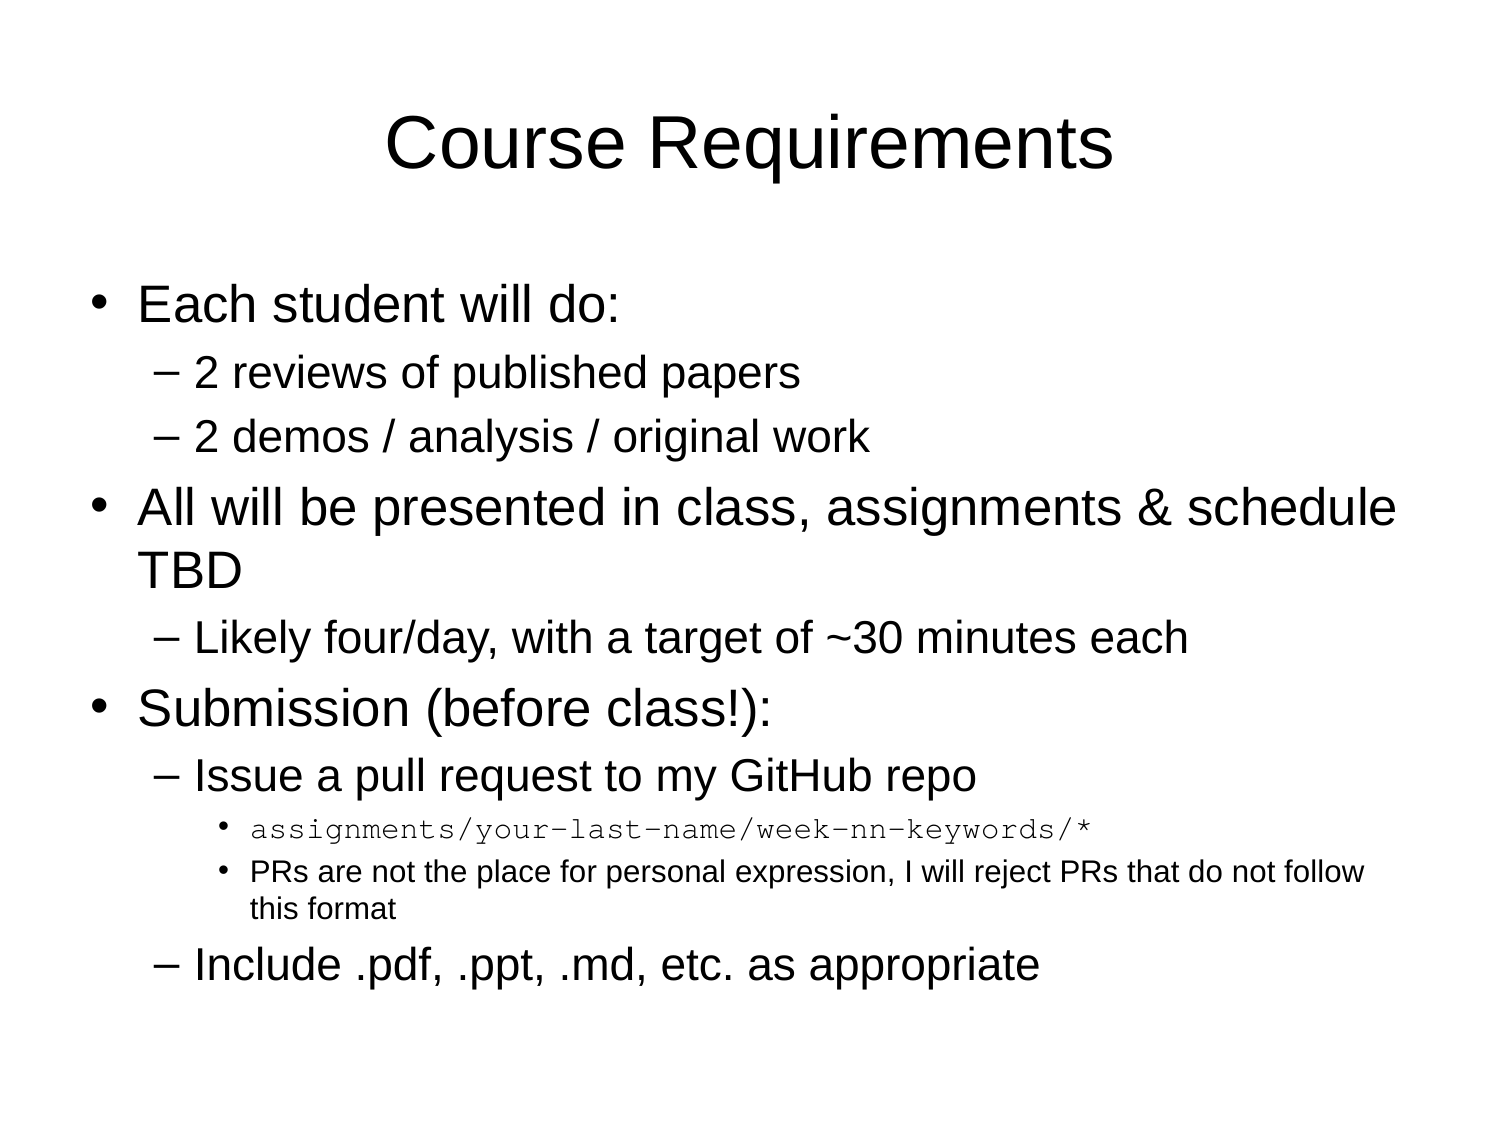

# Course Requirements
Each student will do:
2 reviews of published papers
2 demos / analysis / original work
All will be presented in class, assignments & schedule TBD
Likely four/day, with a target of ~30 minutes each
Submission (before class!):
Issue a pull request to my GitHub repo
assignments/your-last-name/week-nn-keywords/*
PRs are not the place for personal expression, I will reject PRs that do not follow this format
Include .pdf, .ppt, .md, etc. as appropriate